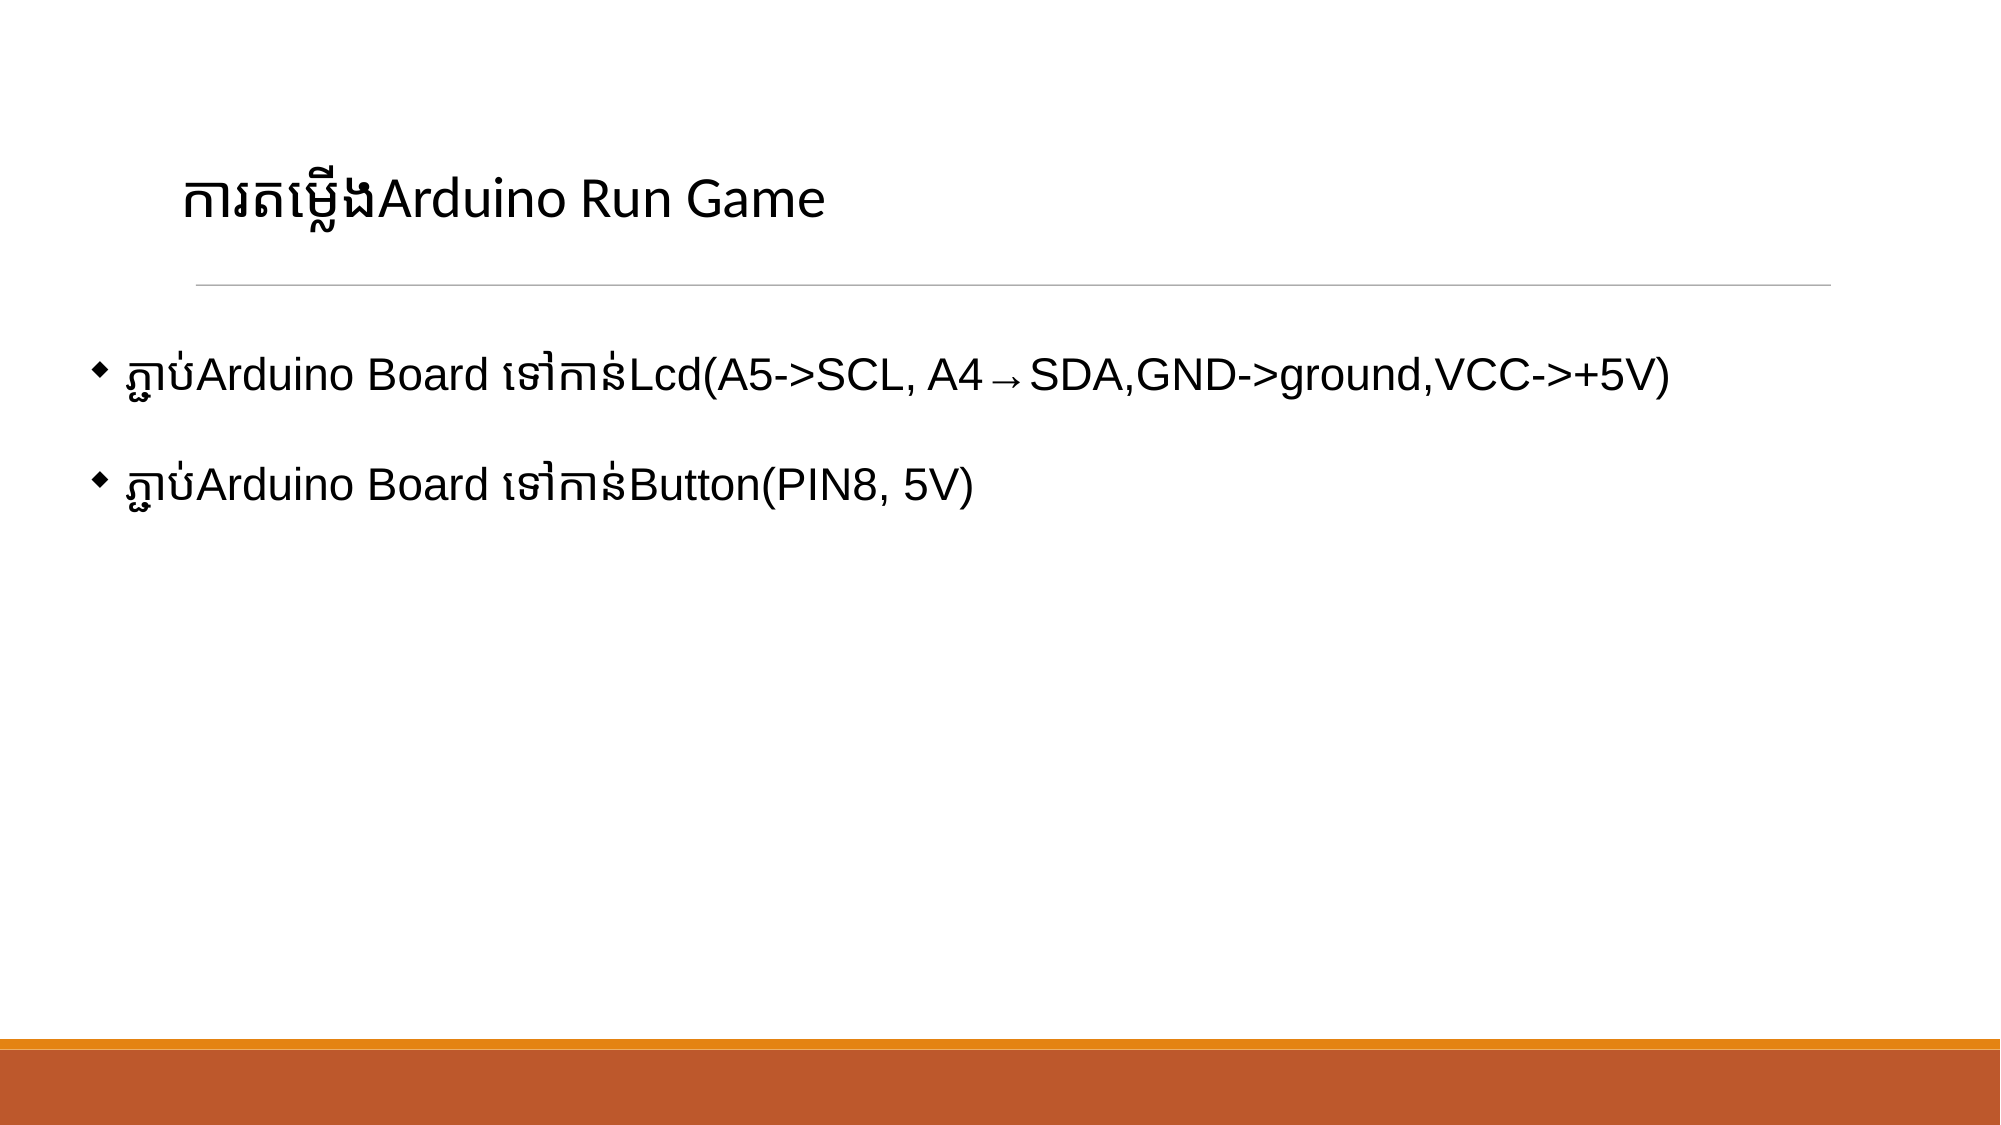

# ការតម្លើងArduino Run Game
ភ្ជាប់Arduino Board ទៅកាន់Lcd(A5->SCL, A4→SDA,GND->ground,VCC->+5V)

ភ្ជាប់Arduino Board ទៅកាន់Button(PIN8, 5V)